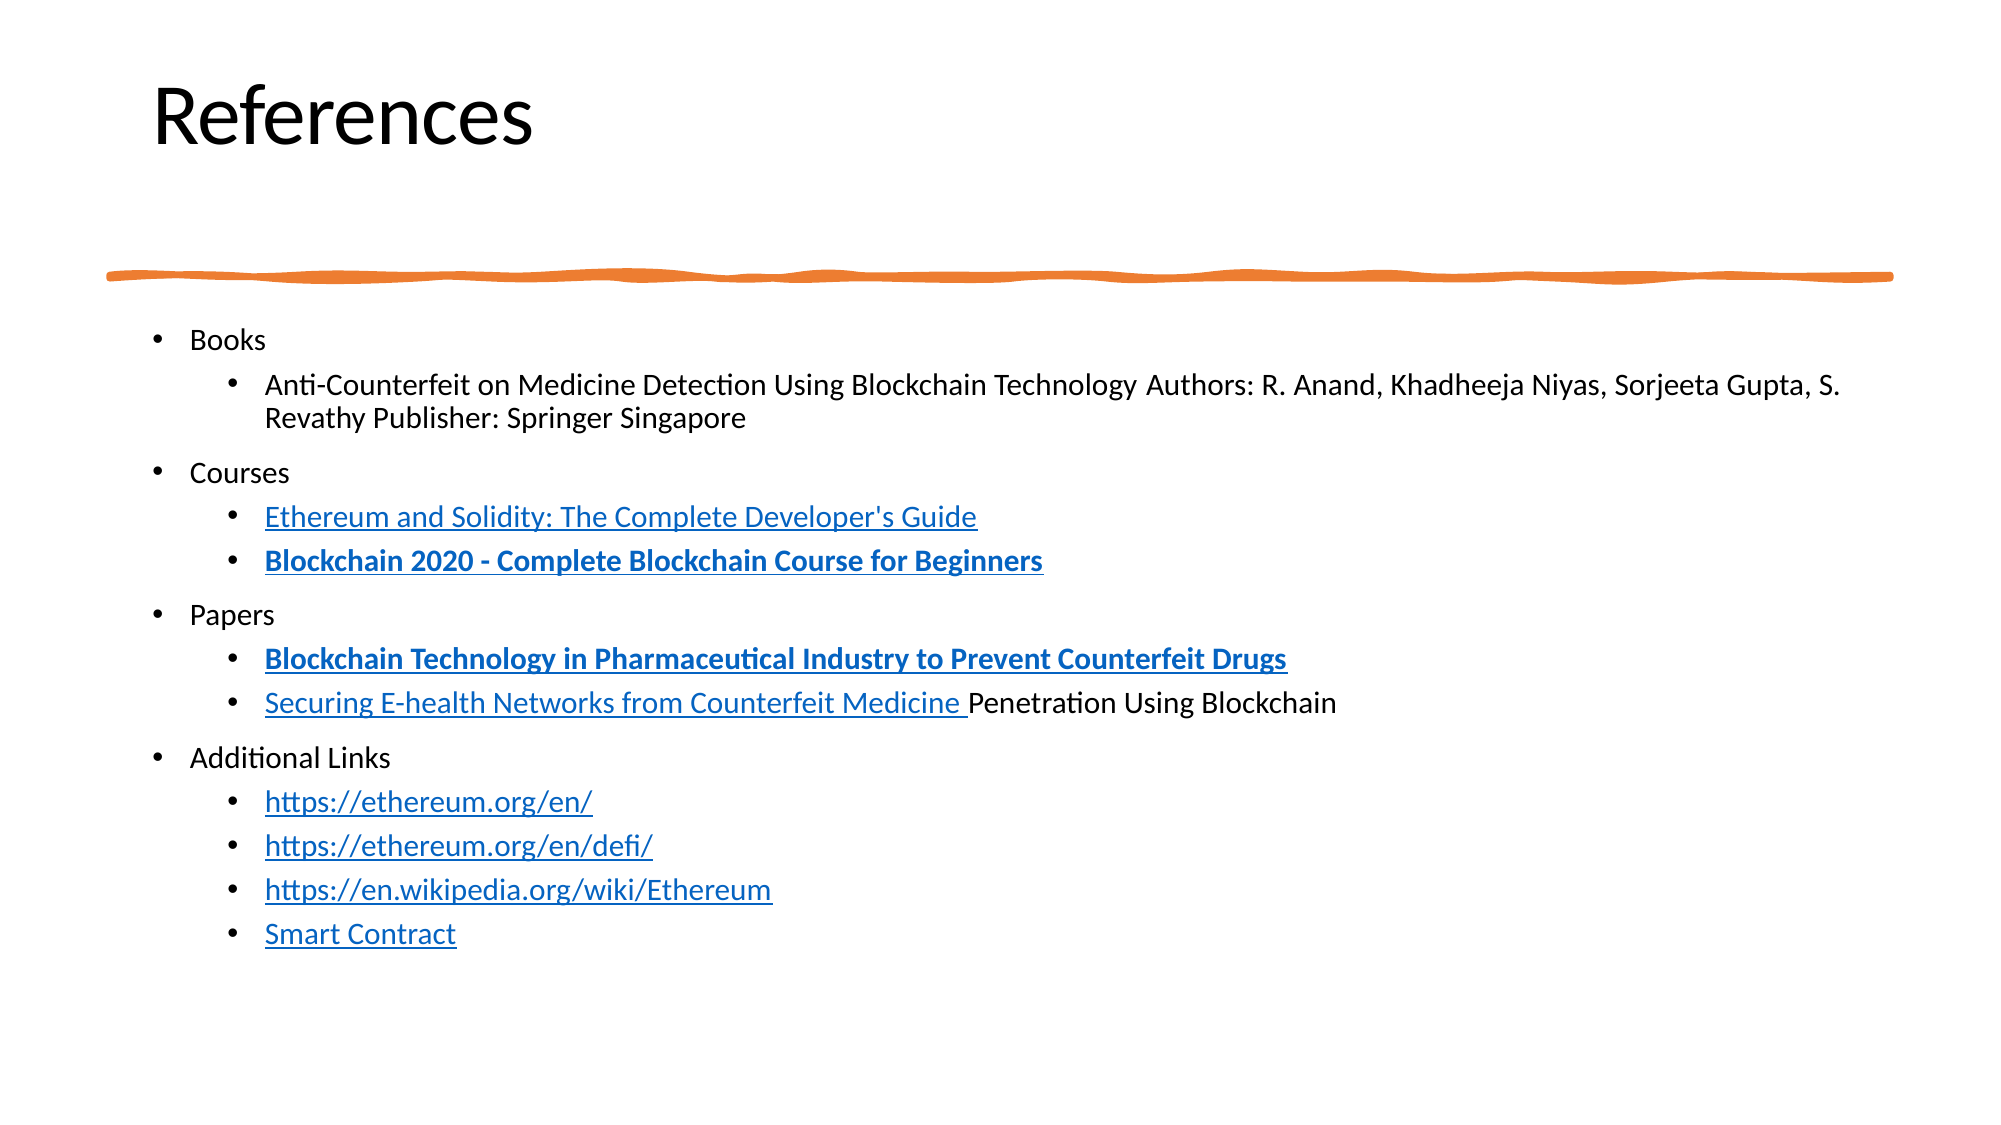

# References

Books
Anti-Counterfeit on Medicine Detection Using Blockchain Technology Authors: R. Anand, Khadheeja Niyas, Sorjeeta Gupta, S. Revathy Publisher: Springer Singapore
Courses
Ethereum and Solidity: The Complete Developer's Guide
Blockchain 2020 - Complete Blockchain Course for Beginners
Papers
Blockchain Technology in Pharmaceutical Industry to Prevent Counterfeit Drugs
Securing E-health Networks from Counterfeit Medicine Penetration Using Blockchain
Additional Links
https://ethereum.org/en/
https://ethereum.org/en/defi/
https://en.wikipedia.org/wiki/Ethereum
Smart Contract